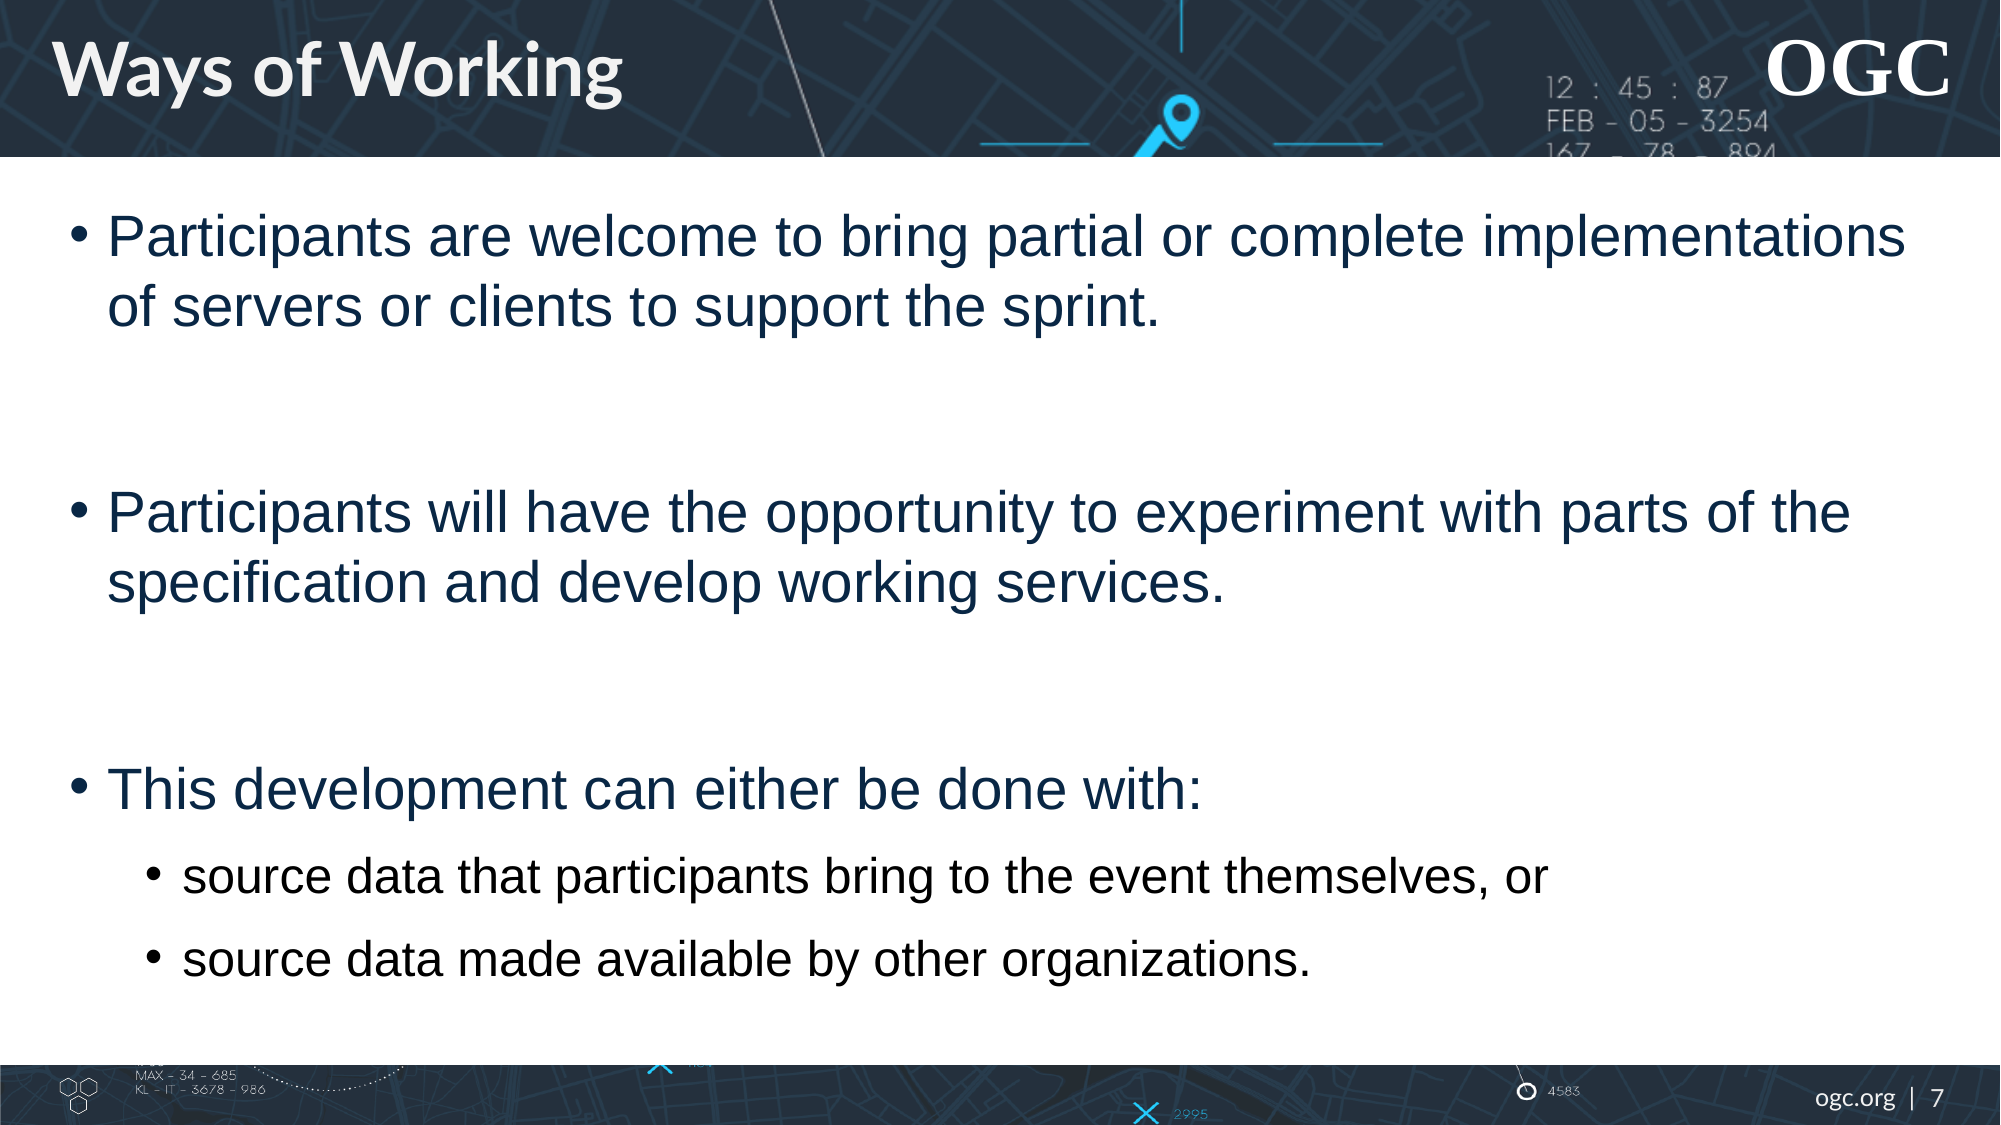

# Ways of Working
Participants are welcome to bring partial or complete implementations of servers or clients to support the sprint.

Participants will have the opportunity to experiment with parts of the specification and develop working services.

This development can either be done with:
source data that participants bring to the event themselves, or
source data made available by other organizations.

7